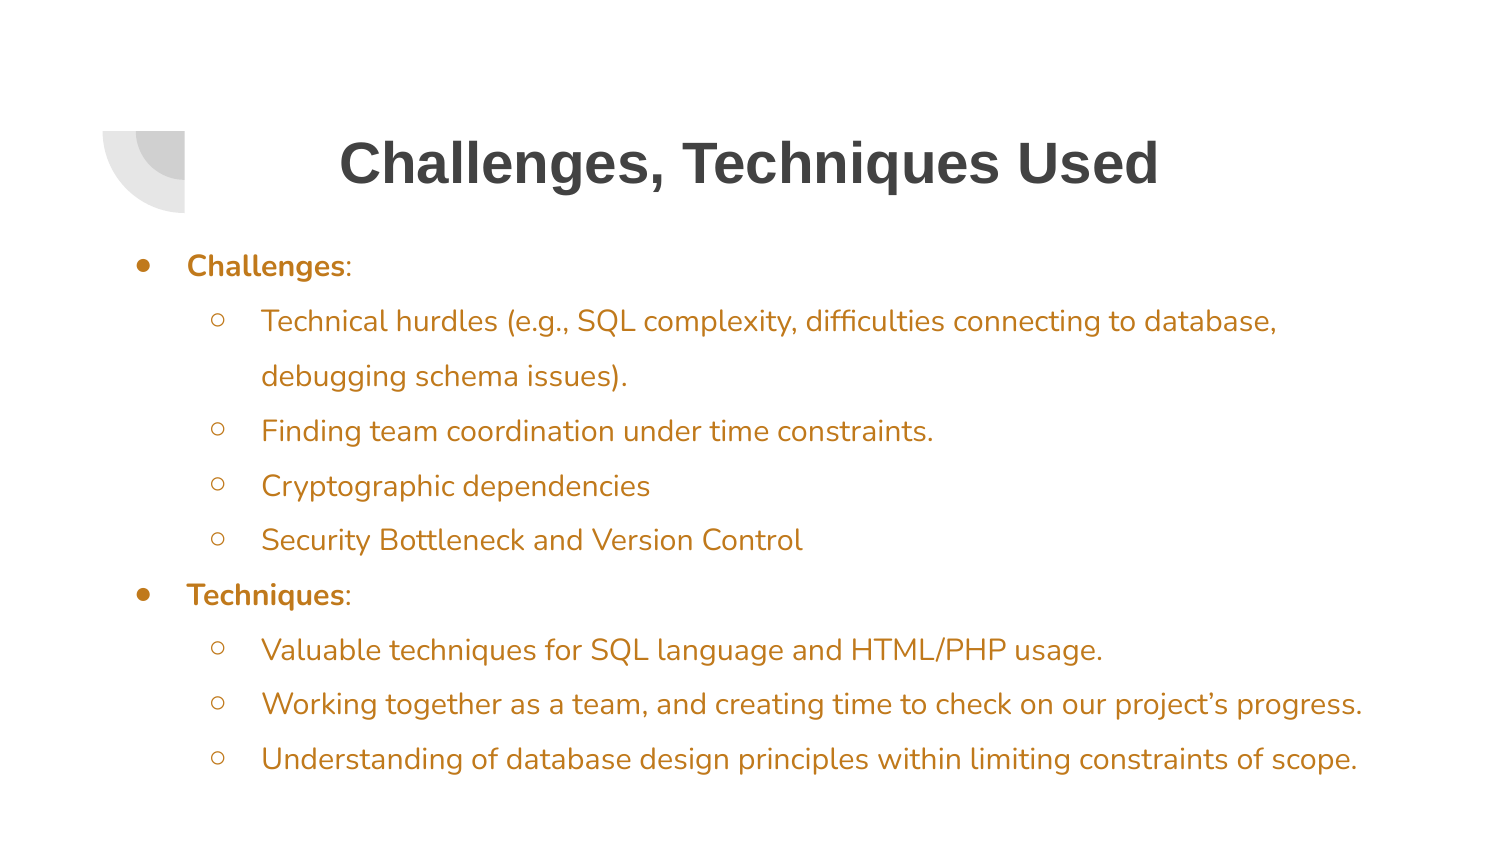

# Challenges, Techniques Used
Challenges:
Technical hurdles (e.g., SQL complexity, difficulties connecting to database, debugging schema issues).
Finding team coordination under time constraints.
Cryptographic dependencies
Security Bottleneck and Version Control
Techniques:
Valuable techniques for SQL language and HTML/PHP usage.
Working together as a team, and creating time to check on our project’s progress.
Understanding of database design principles within limiting constraints of scope.